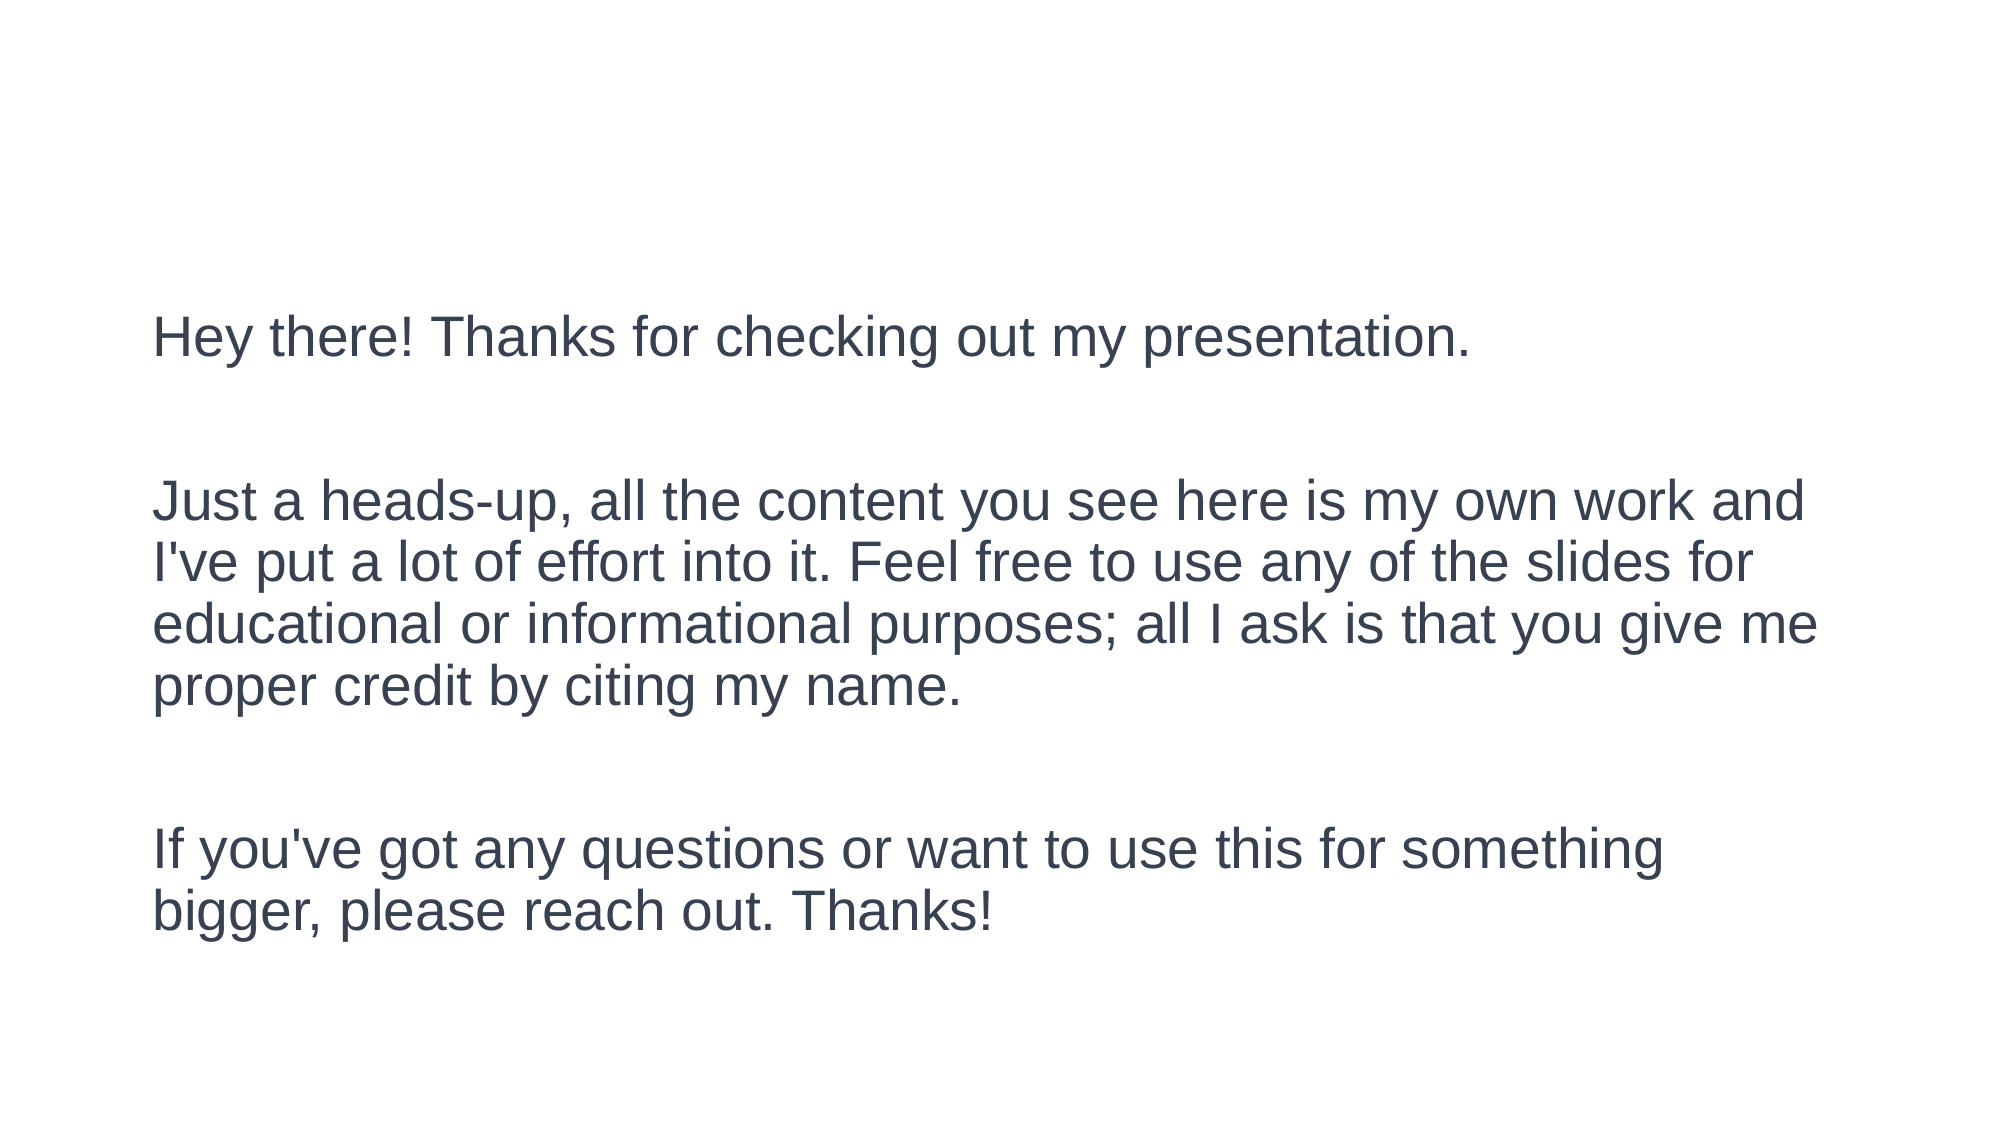

#
Hey there! Thanks for checking out my presentation.

Just a heads-up, all the content you see here is my own work and I've put a lot of effort into it. Feel free to use any of the slides for educational or informational purposes; all I ask is that you give me proper credit by citing my name.

If you've got any questions or want to use this for something bigger, please reach out. Thanks!